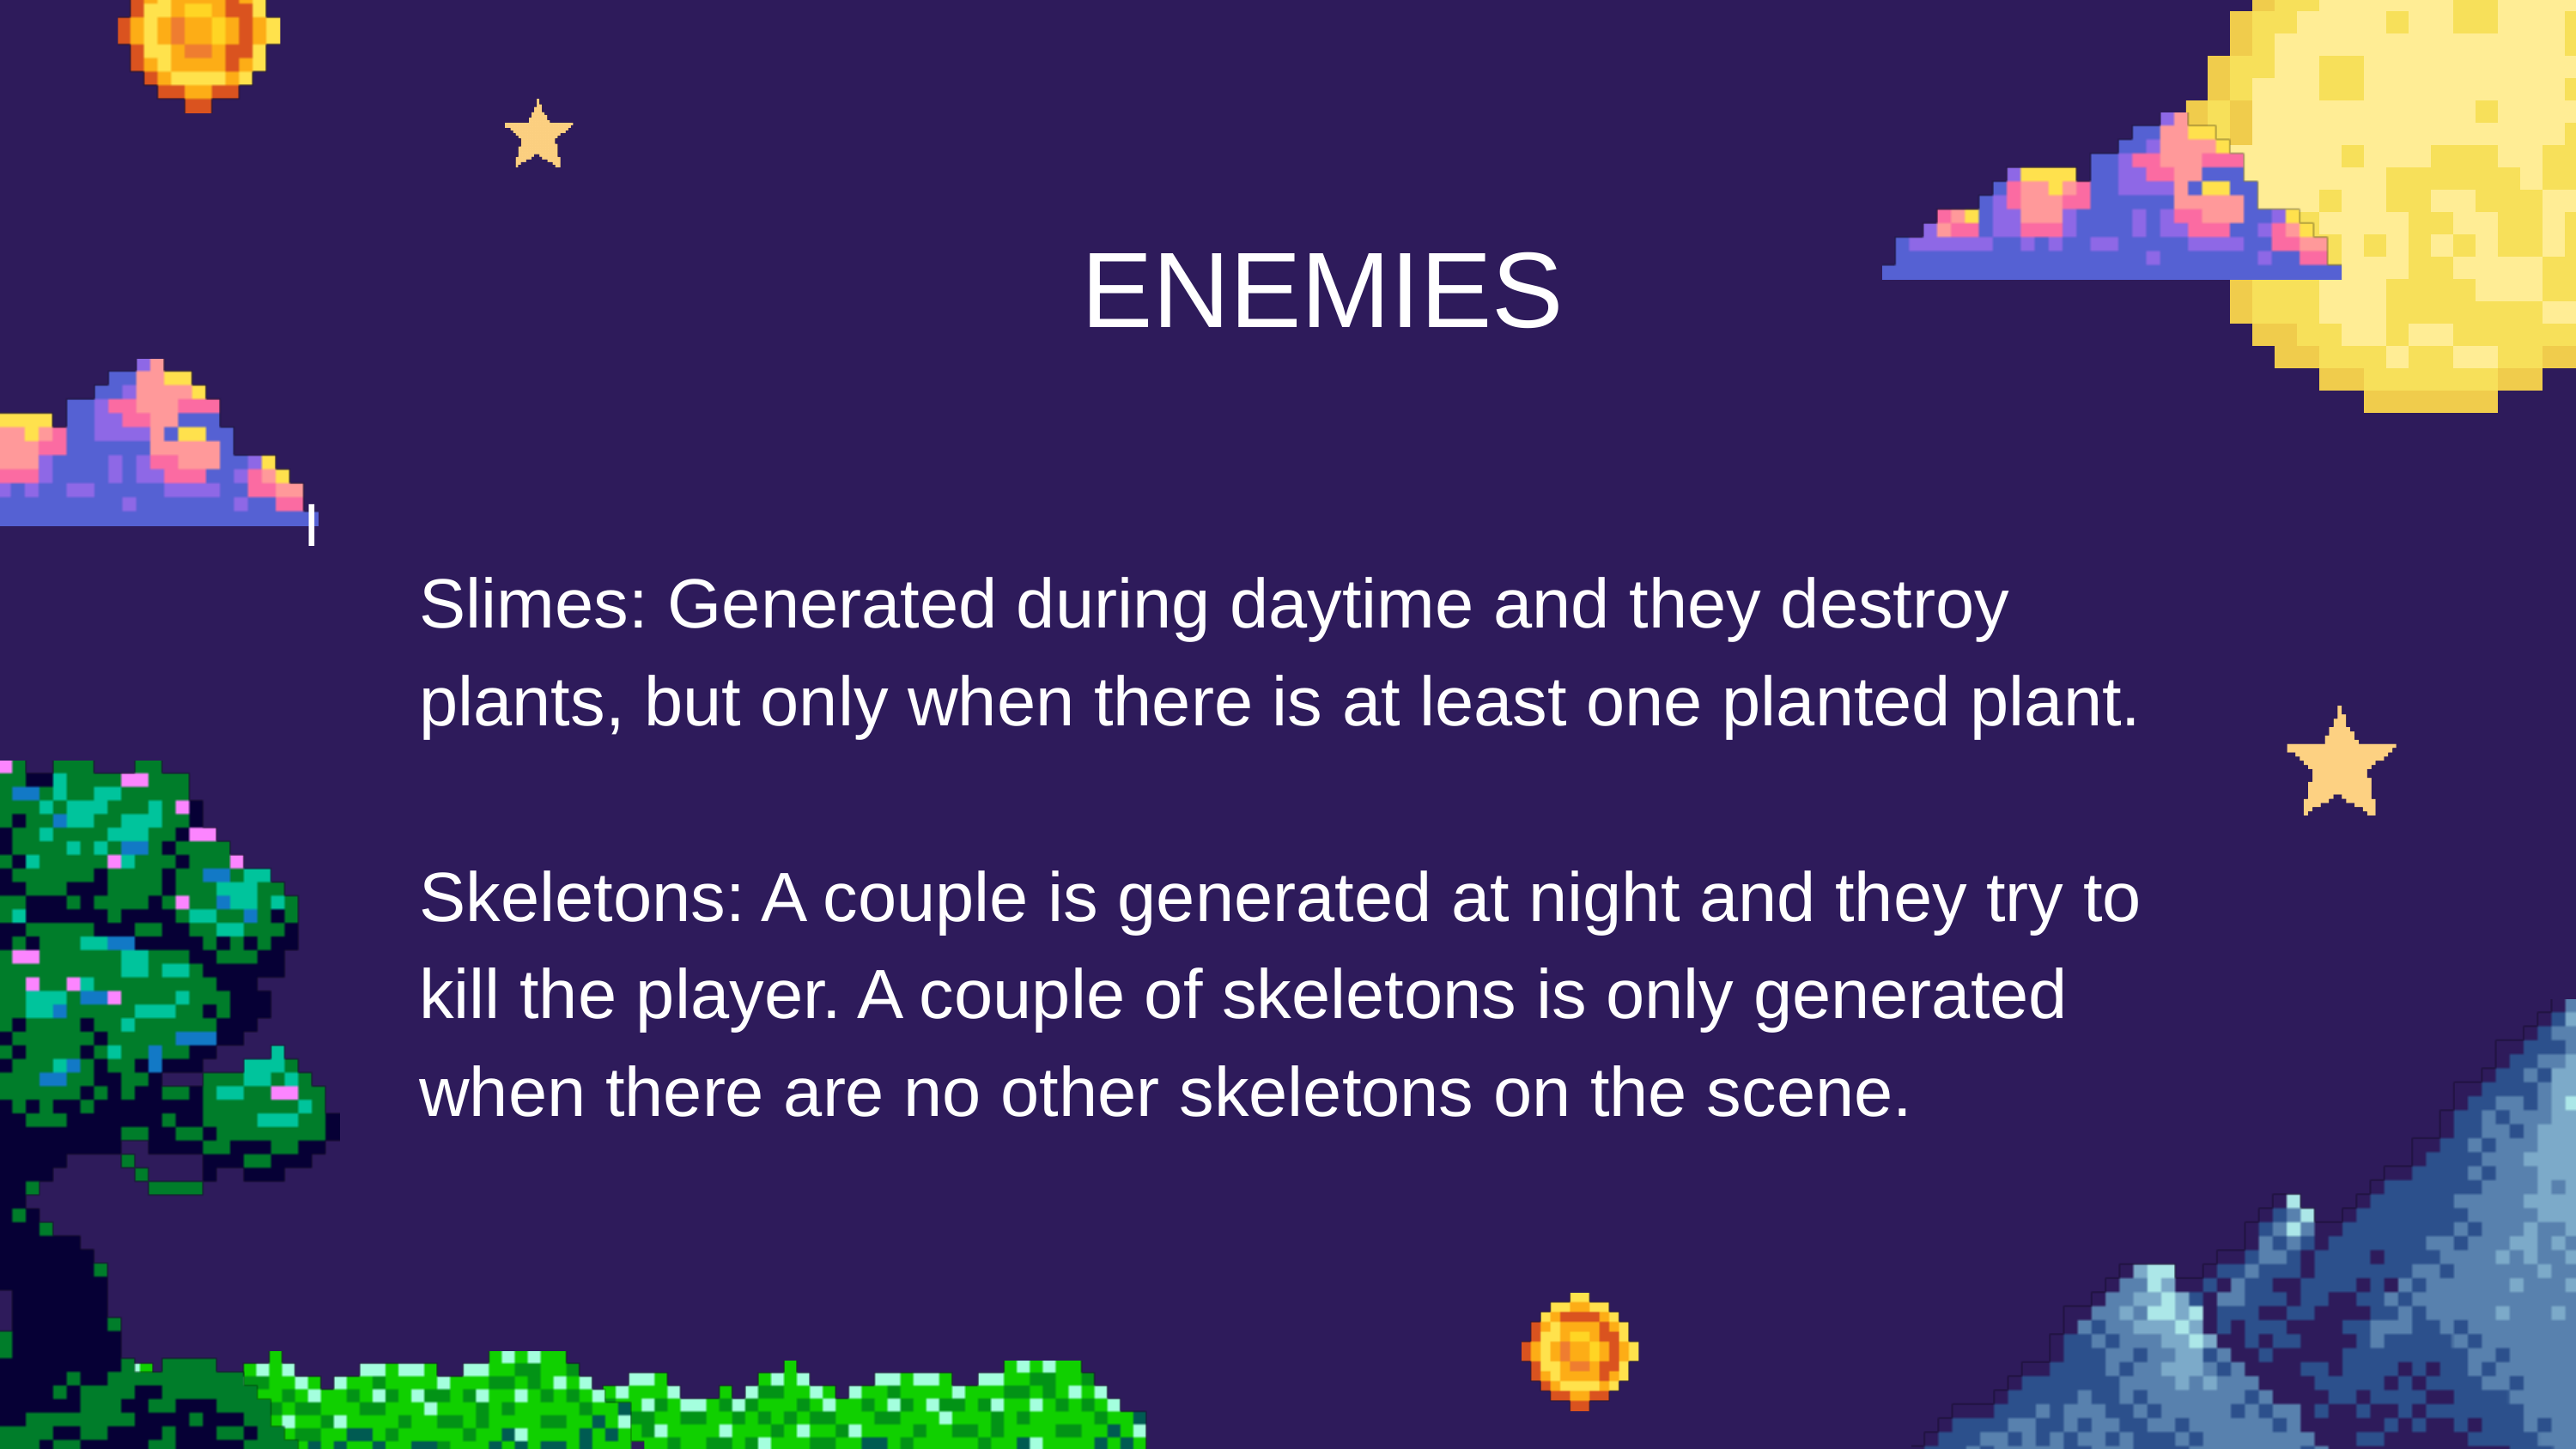

ENEMIES

I
Slimes: Generated during daytime and they destroy plants, but only when there is at least one planted plant.

Skeletons: A couple is generated at night and they try to kill the player. A couple of skeletons is only generated when there are no other skeletons on the scene.